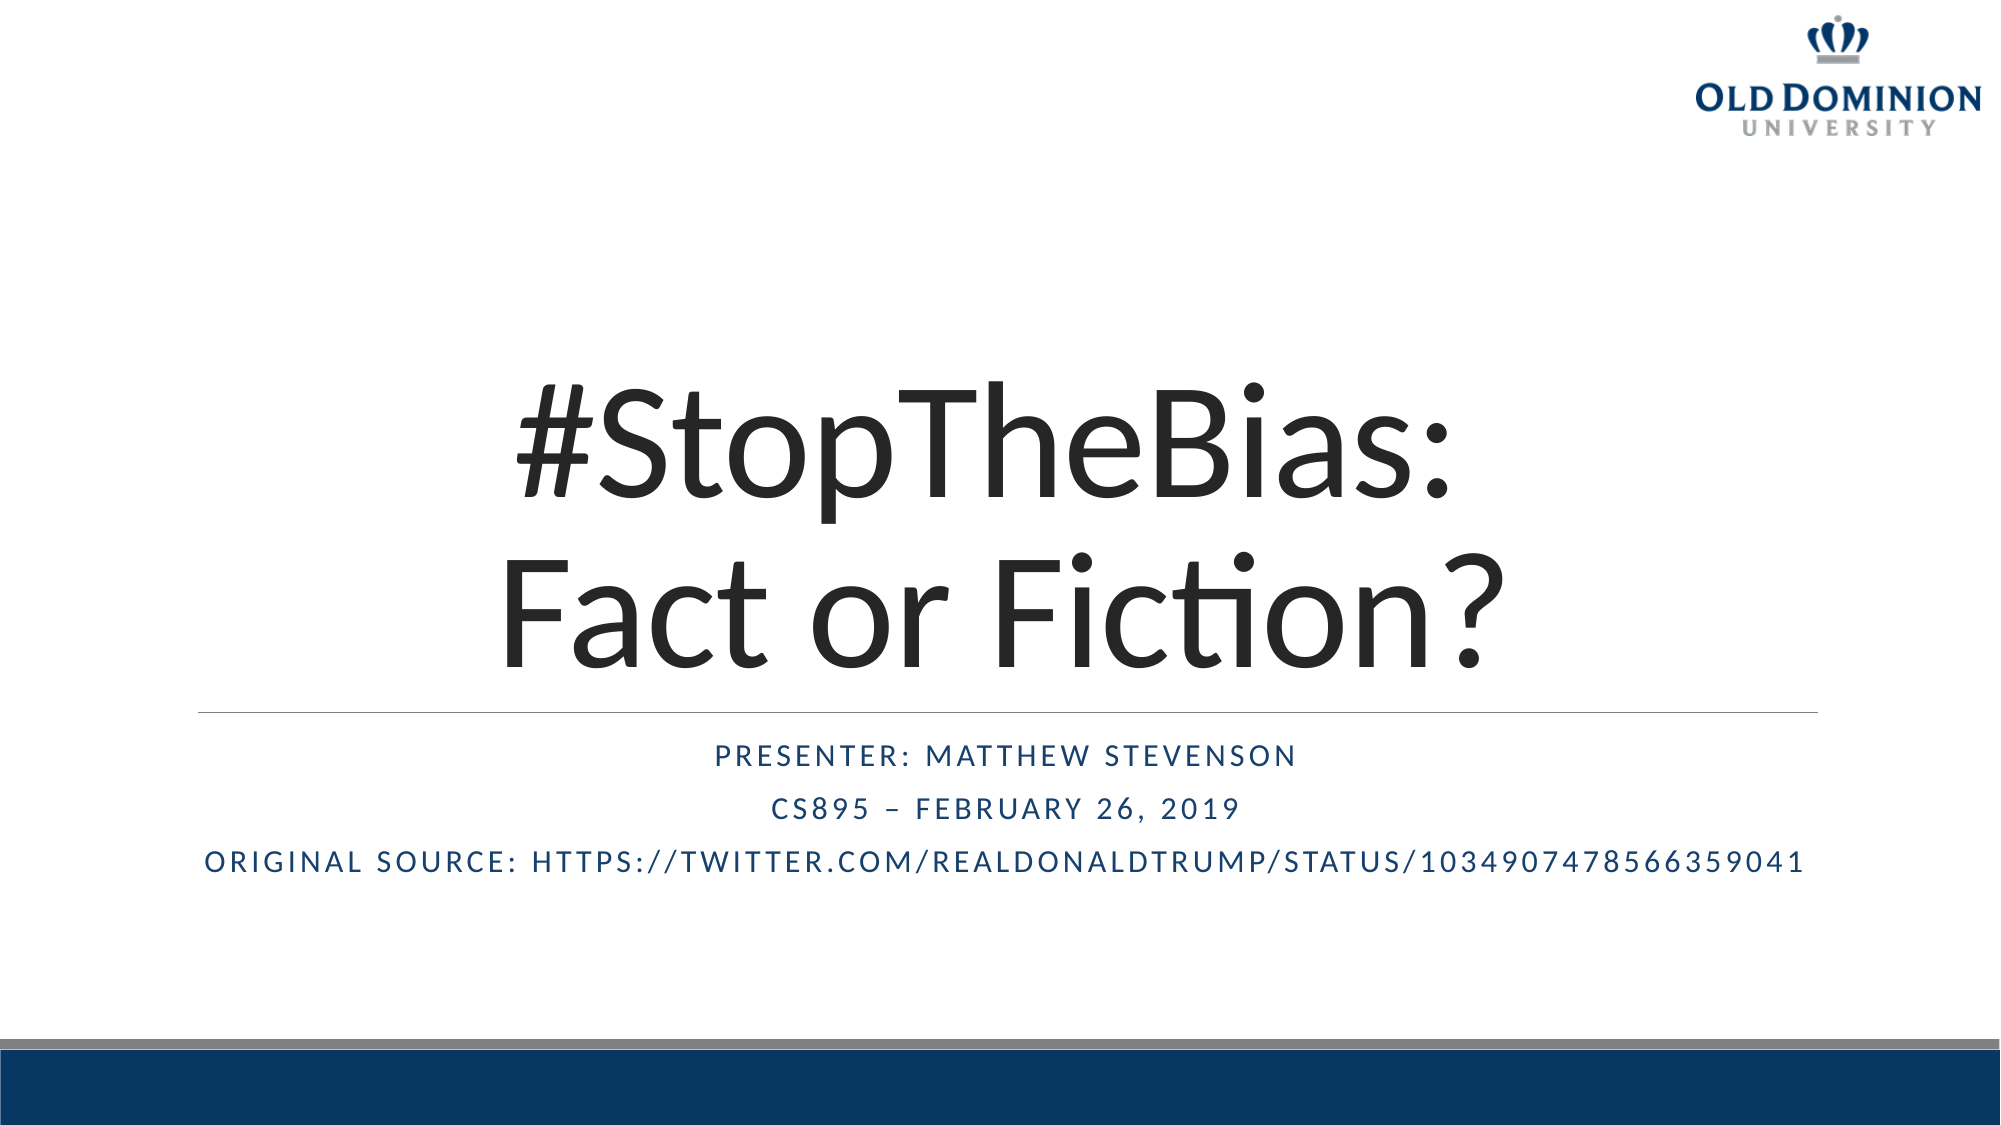

# #StopTheBias: Fact or Fiction?
Presenter: Matthew Stevenson
CS895 – February 26, 2019
Original Source: https://twitter.com/realDonaldTrump/status/1034907478566359041